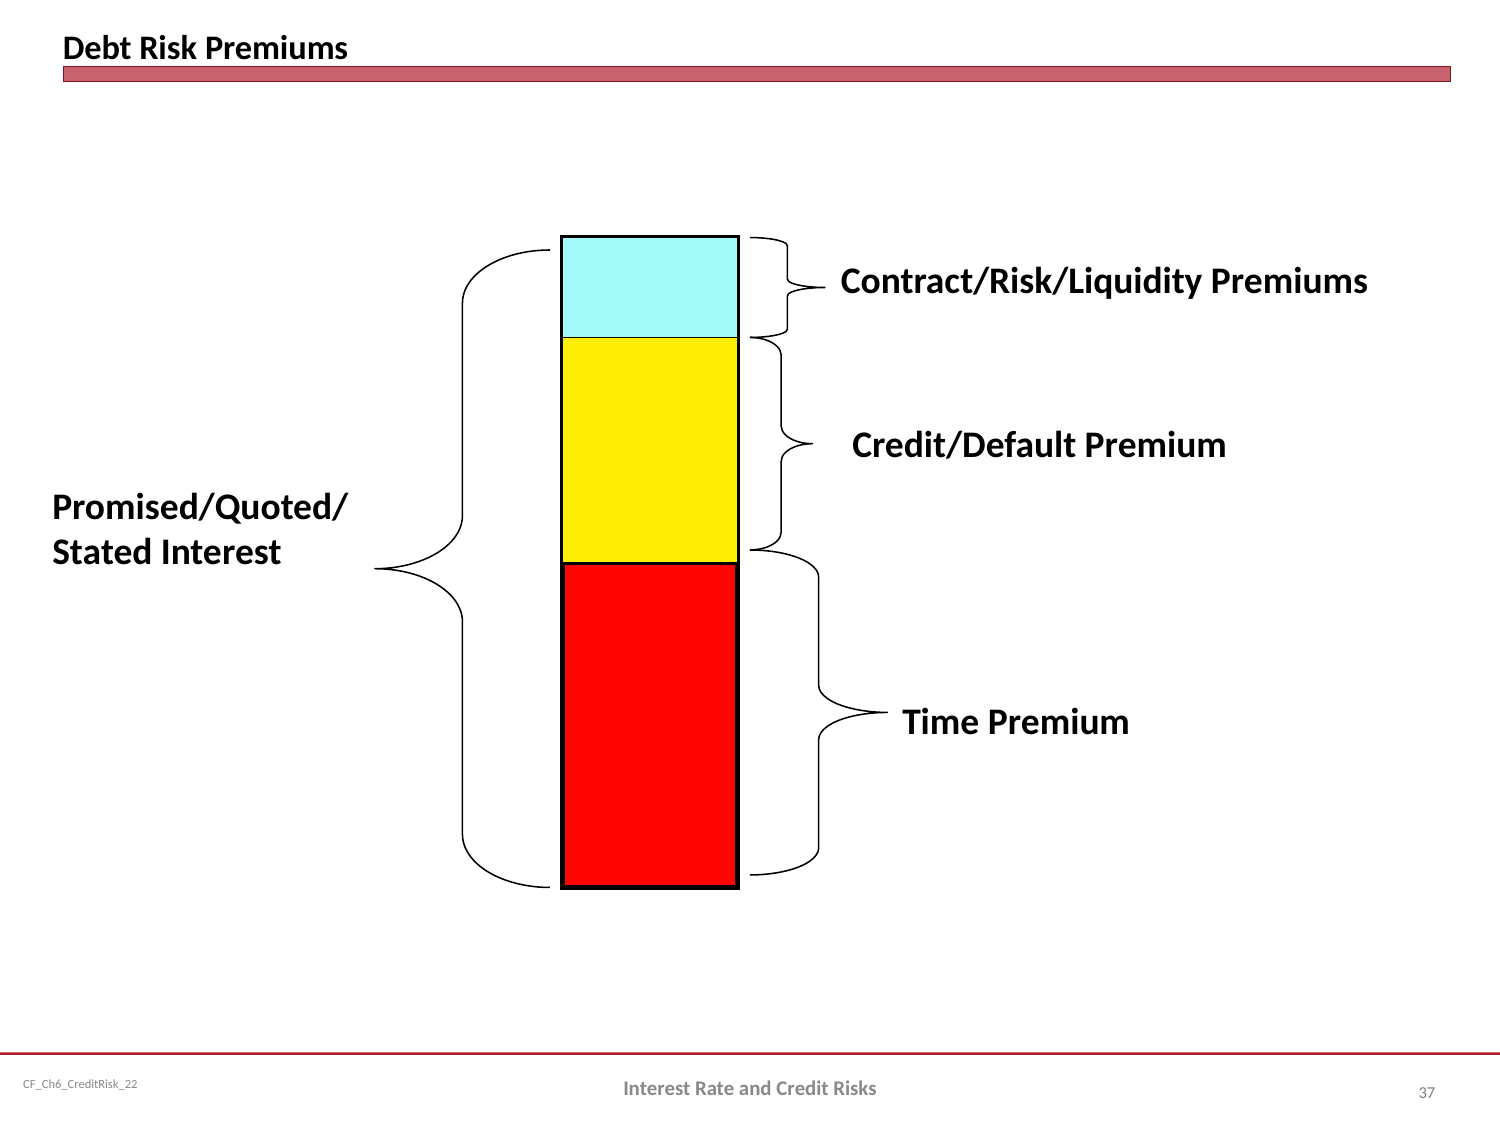

# Debt Risk Premiums

Contract/Risk/Liquidity Premiums

Credit/Default Premium
Promised/Quoted/
Stated Interest

Time Premium
Interest Rate and Credit Risks
37